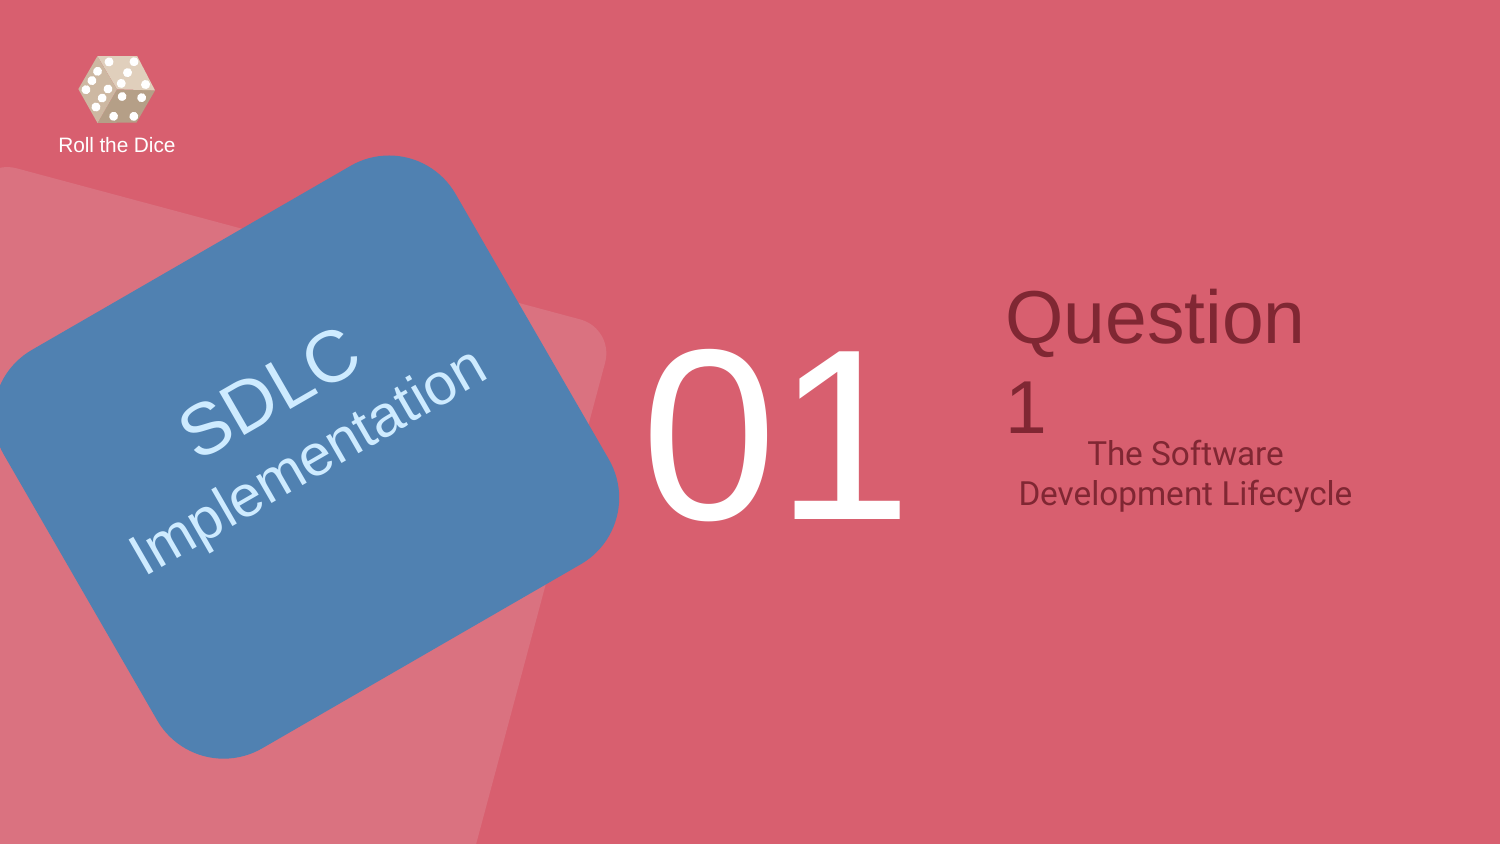

Roll the Dice
SDLC
Implementation

01
# Question 1
The Software Development Lifecycle